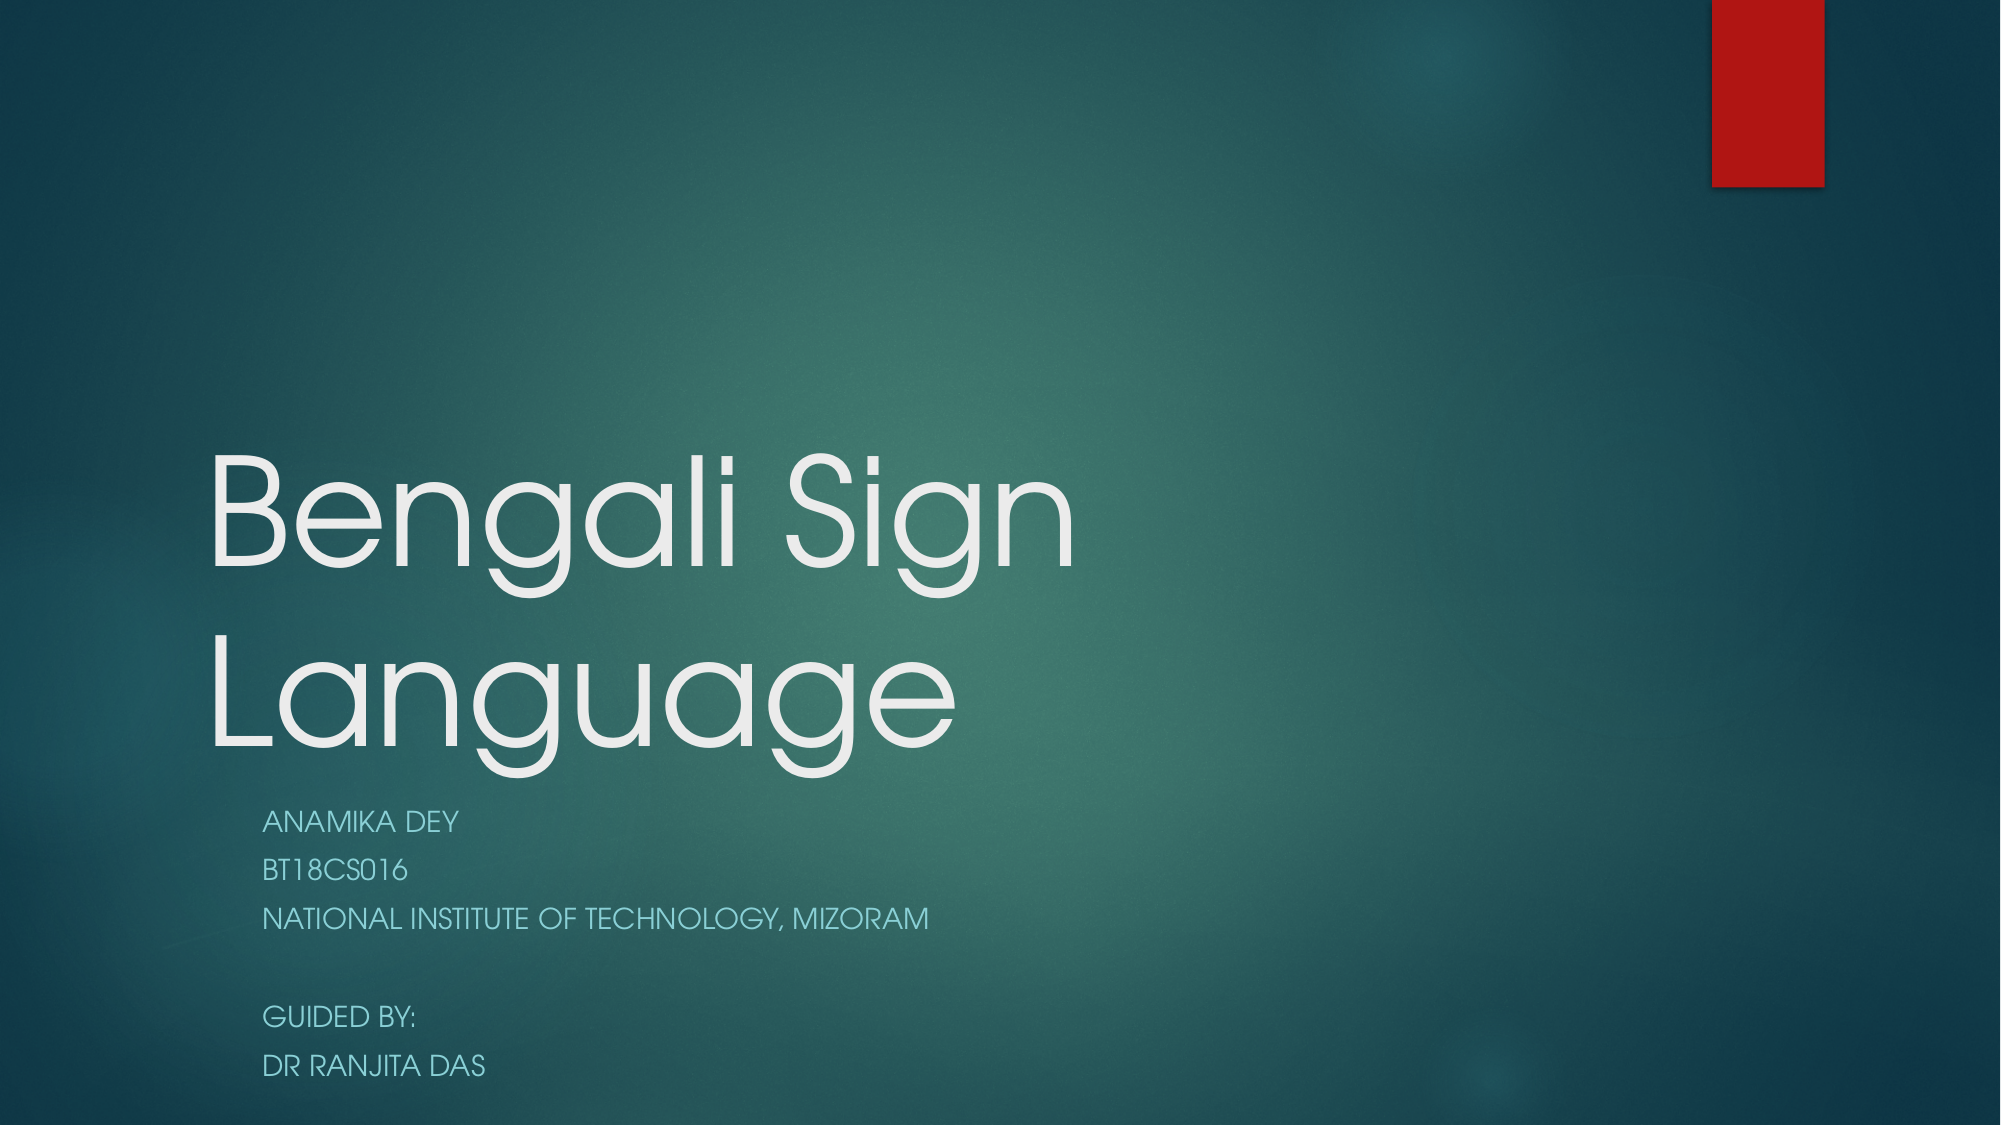

# Bengali Sign Language
Anamika Dey
BT18CS016
NATIONAL INSTITUTE OF TECHNOLOGY, Mizoram

Guided by:
DR Ranjita das